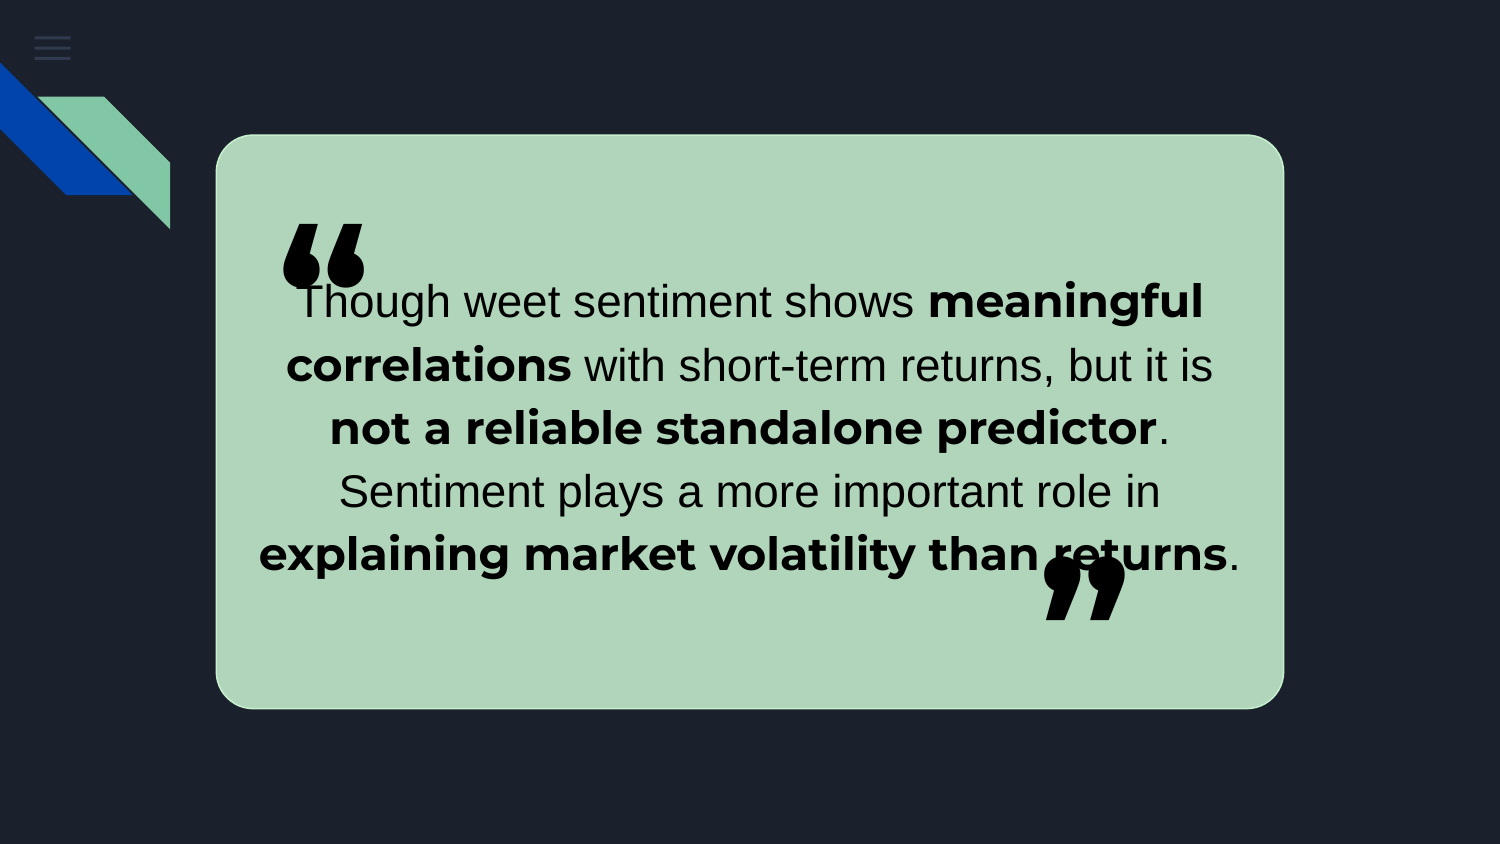

“
Though weet sentiment shows meaningful correlations with short-term returns, but it is not a reliable standalone predictor. Sentiment plays a more important role in explaining market volatility than returns.
“